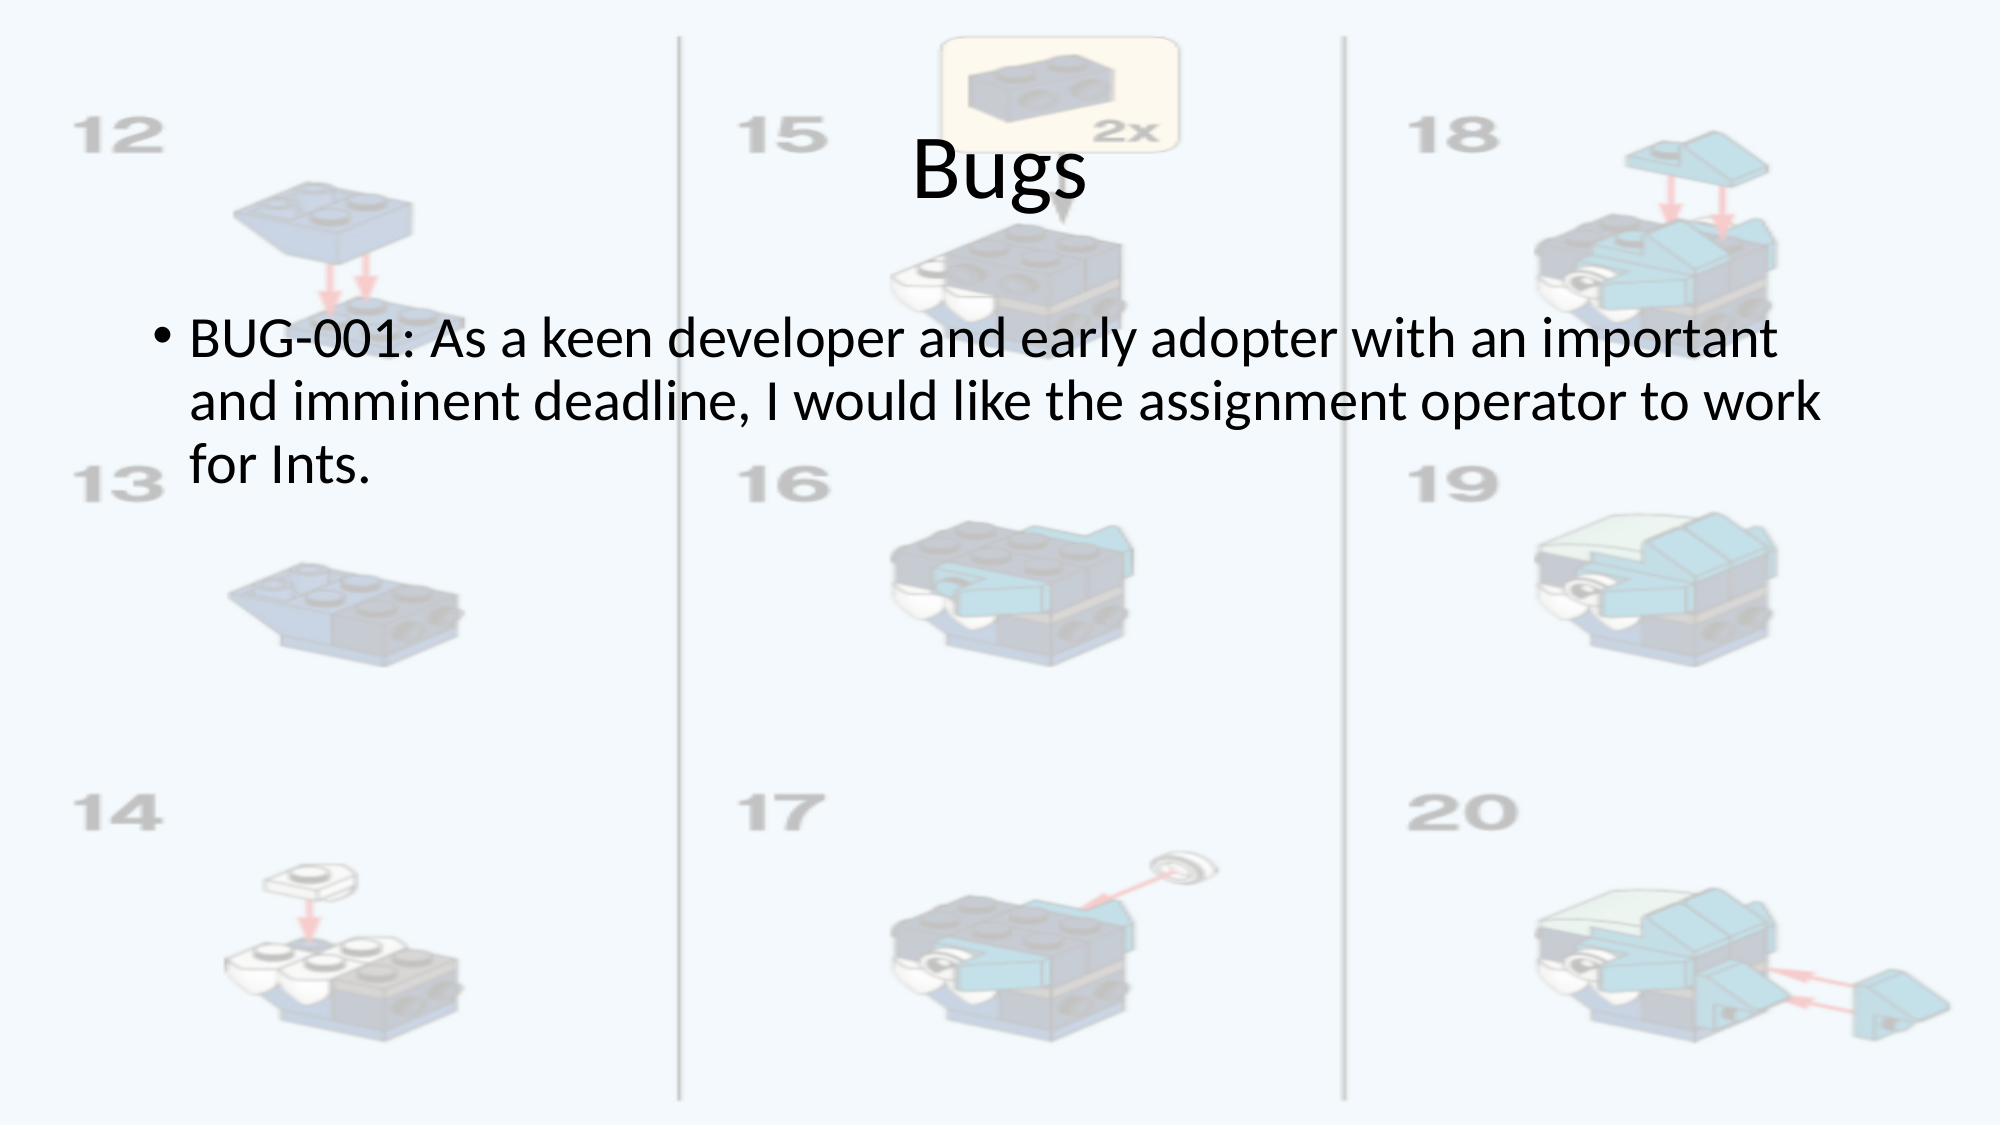

# Bugs
BUG-001: As a keen developer and early adopter with an important and imminent deadline, I would like the assignment operator to work for Ints.